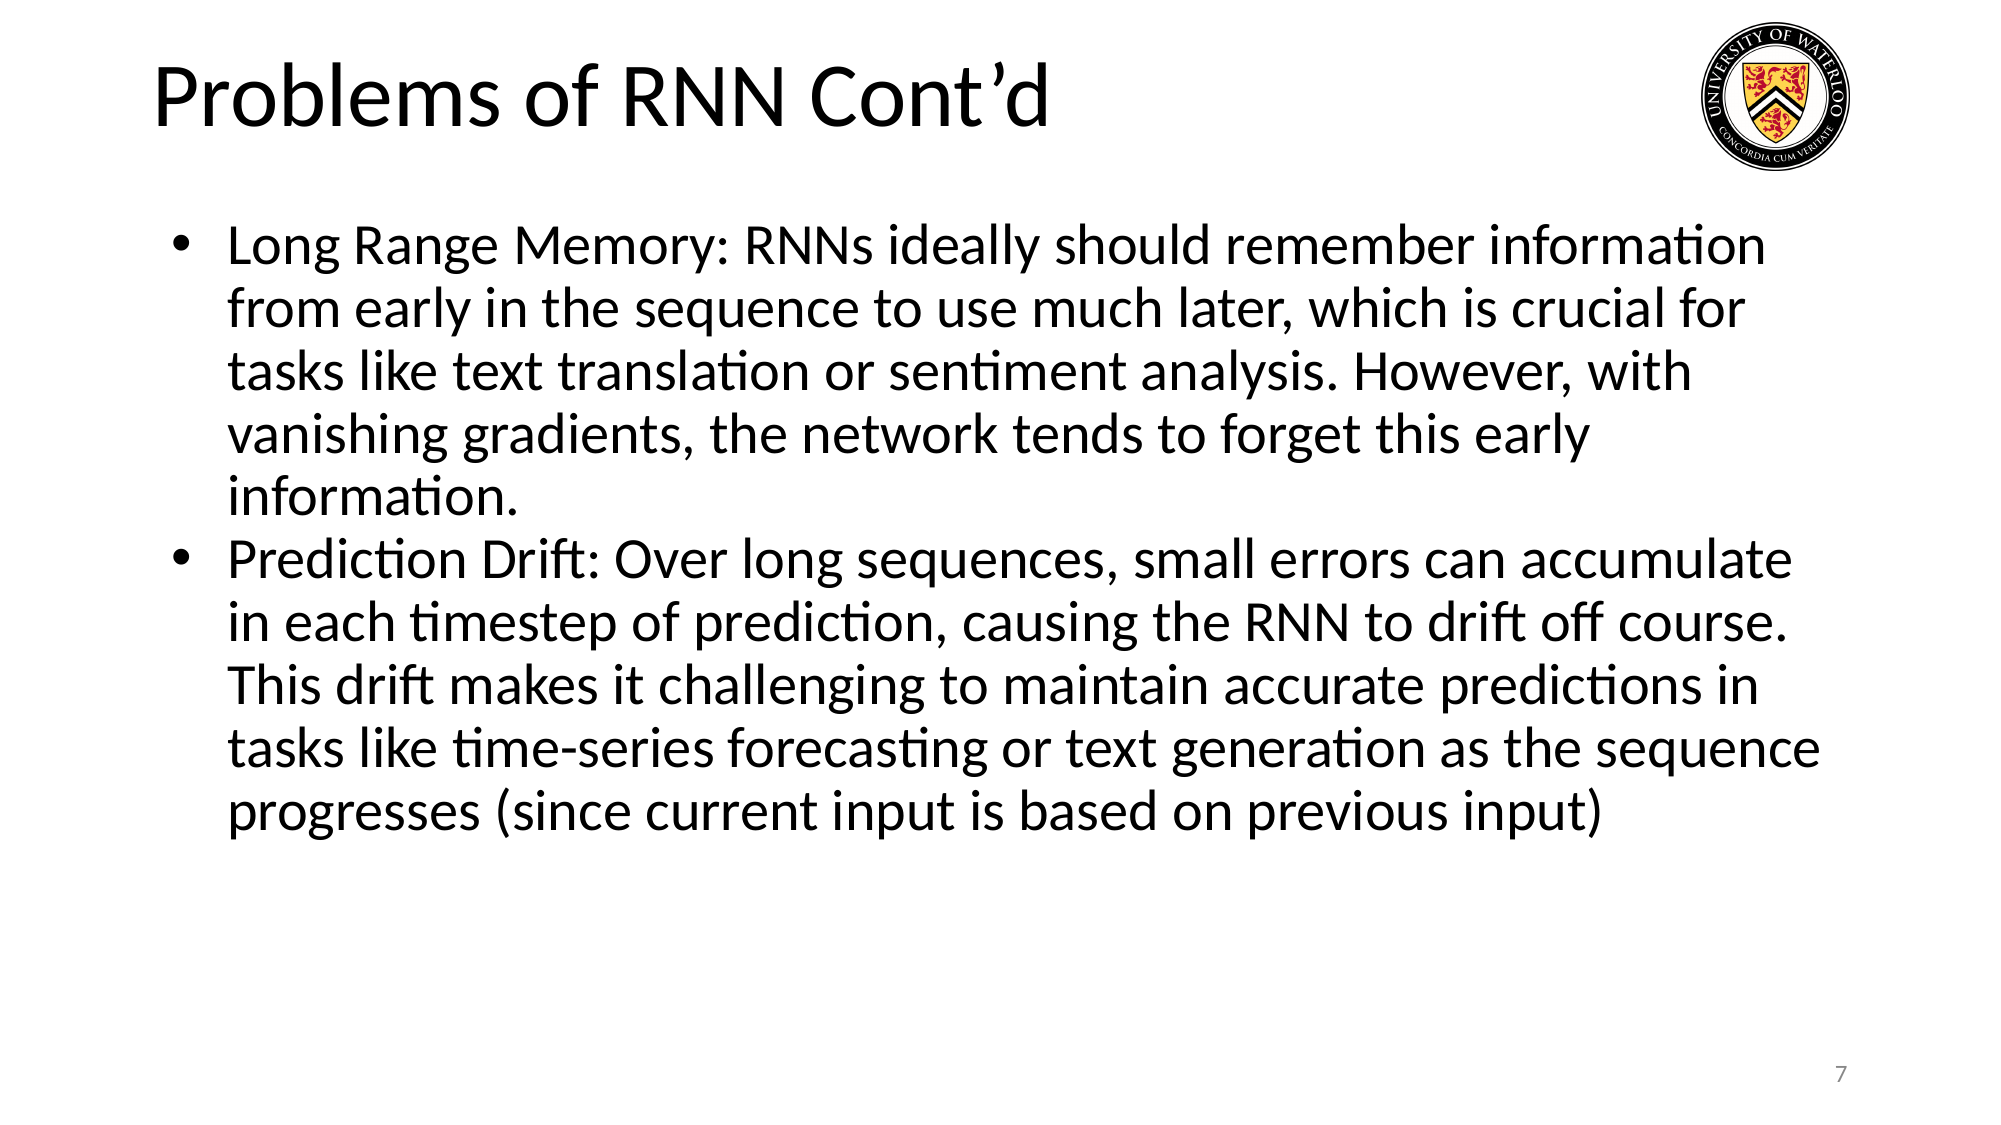

# Problems of RNN Cont’d
Long Range Memory: RNNs ideally should remember information from early in the sequence to use much later, which is crucial for tasks like text translation or sentiment analysis. However, with vanishing gradients, the network tends to forget this early information.
Prediction Drift: Over long sequences, small errors can accumulate in each timestep of prediction, causing the RNN to drift off course. This drift makes it challenging to maintain accurate predictions in tasks like time-series forecasting or text generation as the sequence progresses (since current input is based on previous input)
7